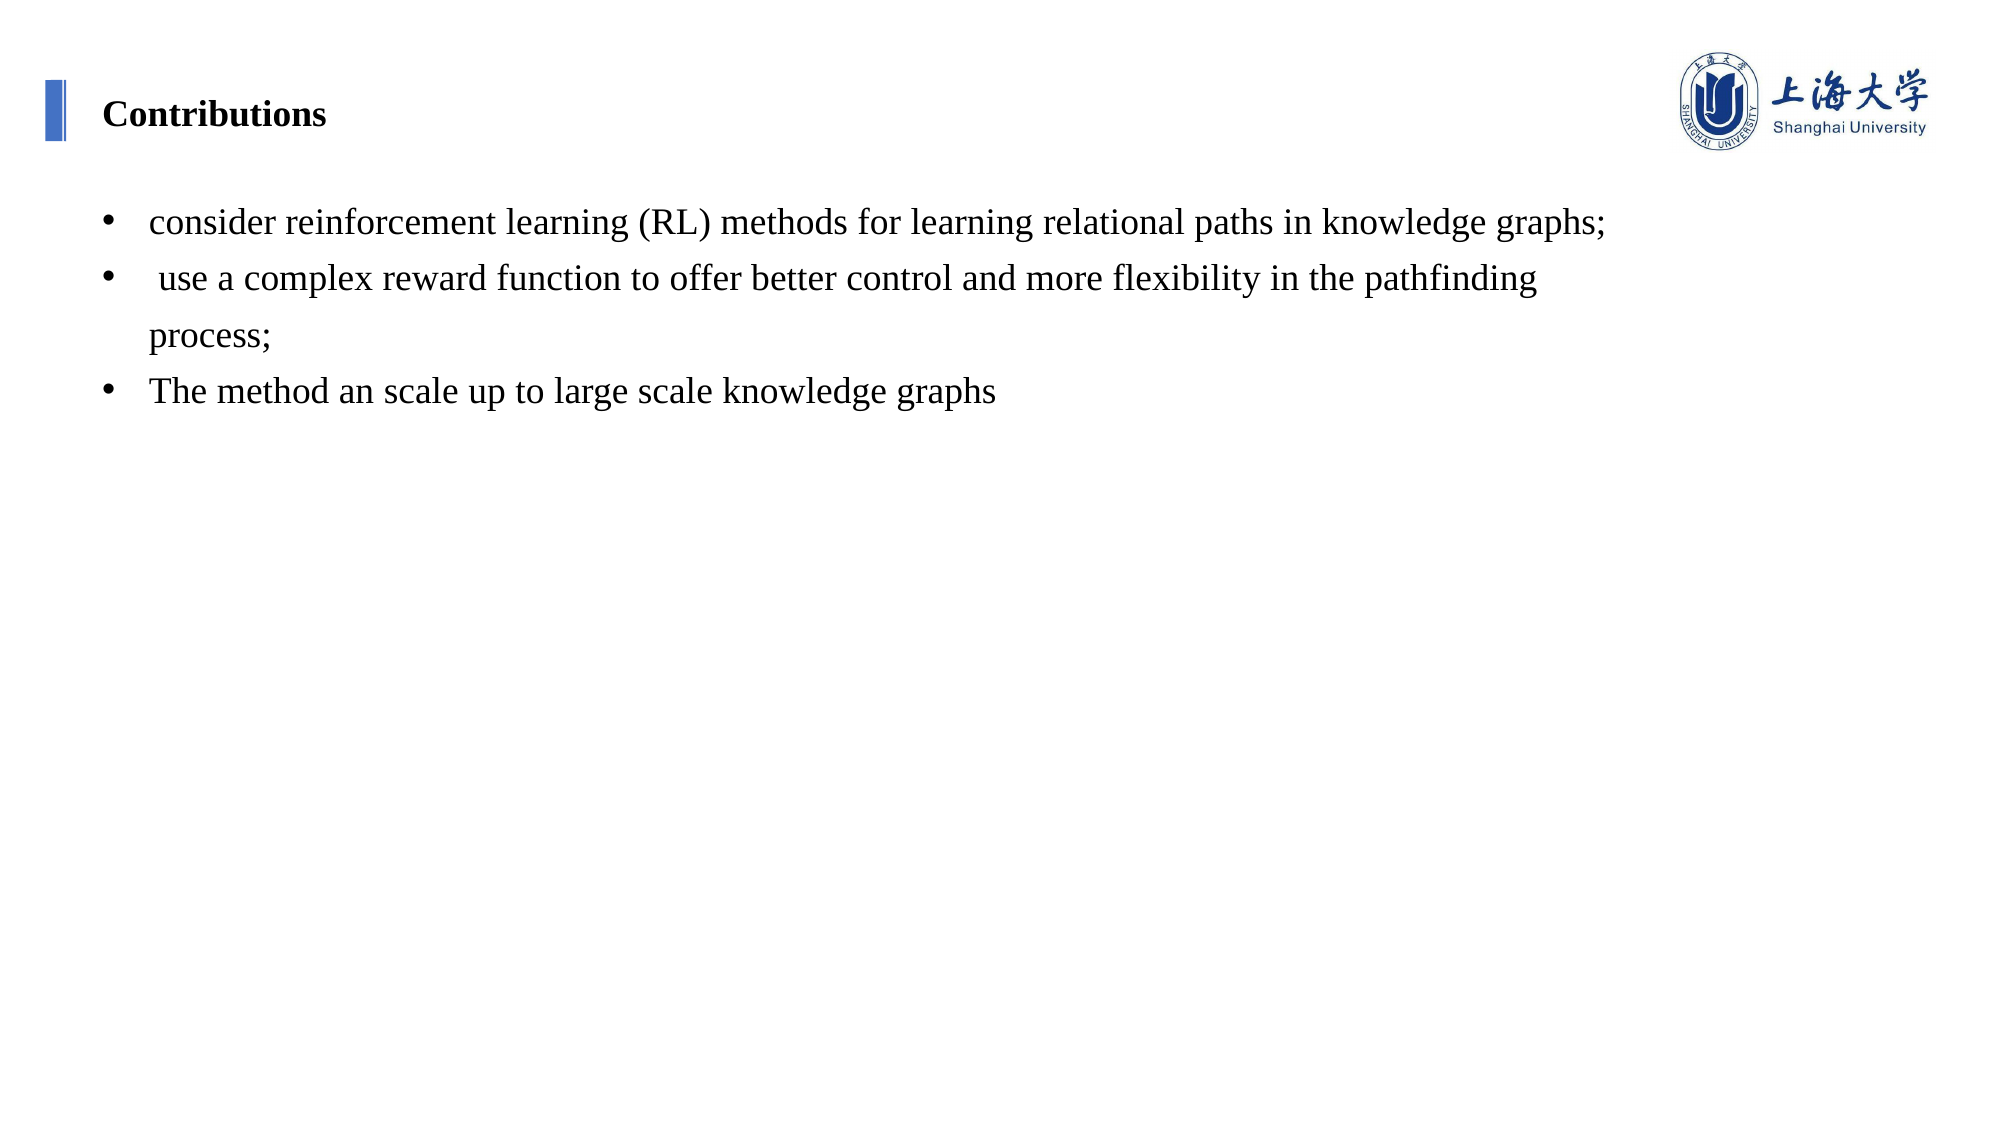

Contributions
consider reinforcement learning (RL) methods for learning relational paths in knowledge graphs;
 use a complex reward function to offer better control and more flexibility in the pathfinding process;
The method an scale up to large scale knowledge graphs